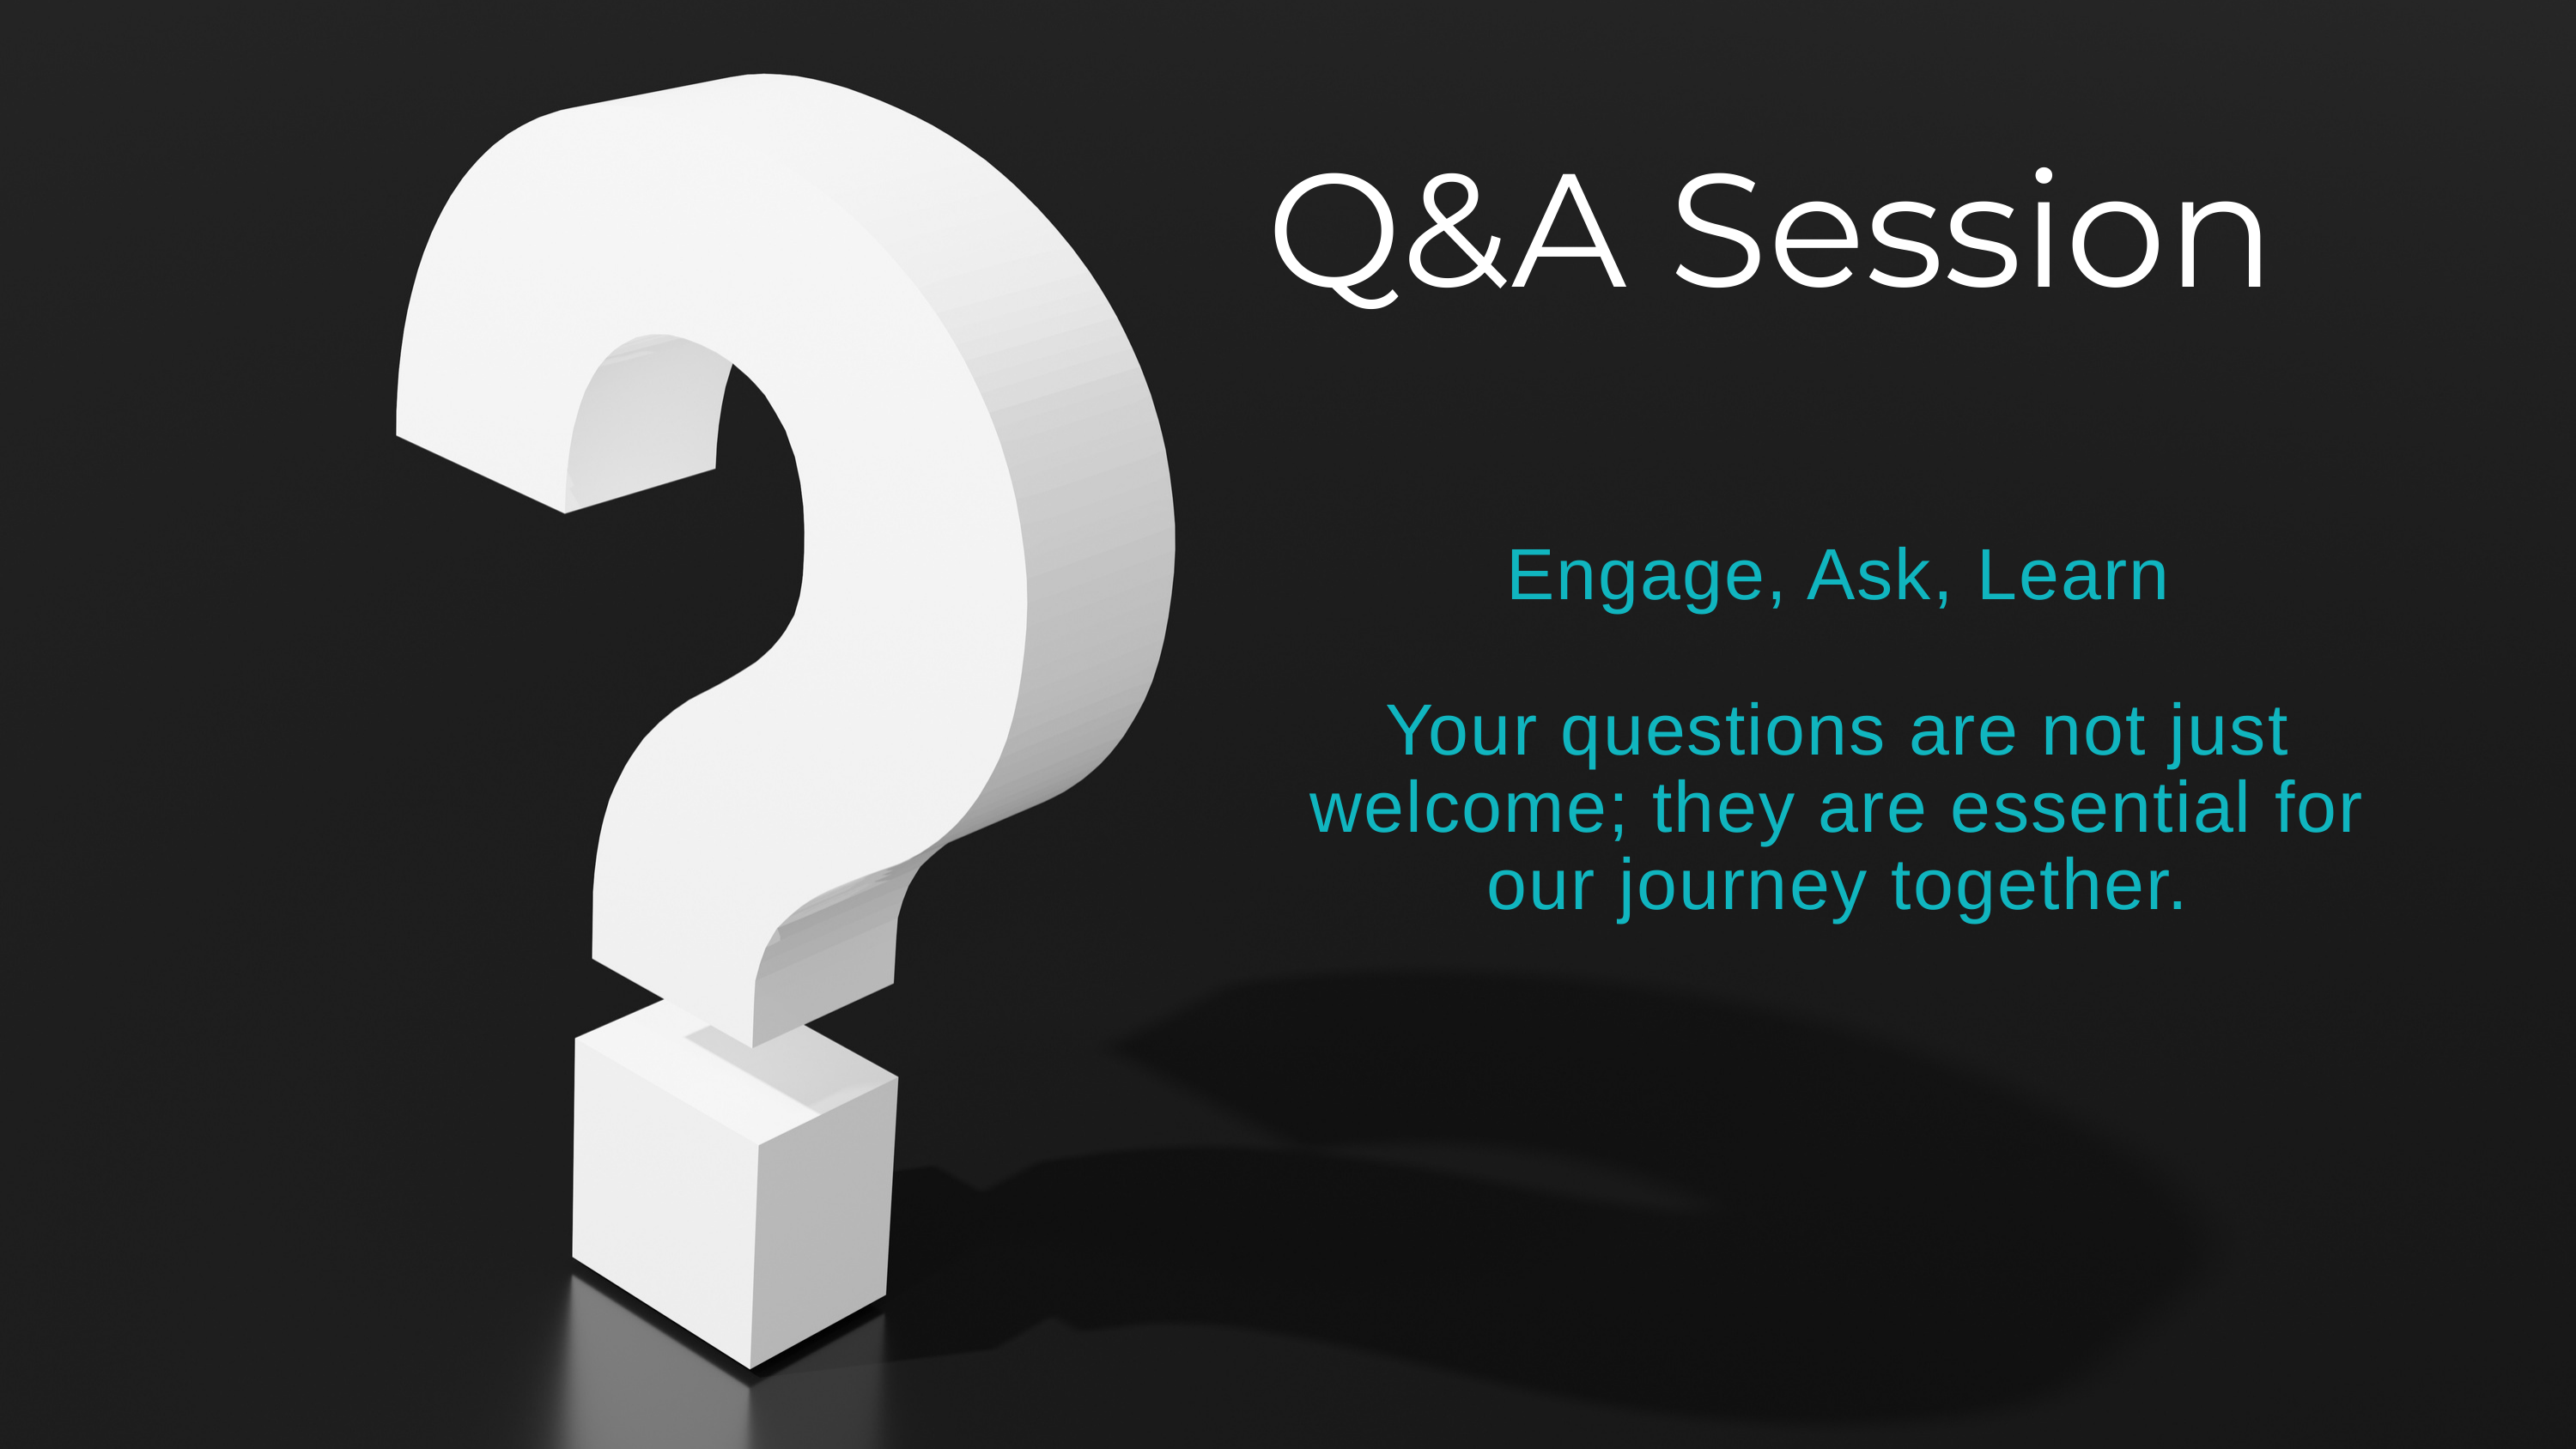

Q&A Session

Engage, Ask, Learn

Your questions are not just welcome; they are essential for our journey together.